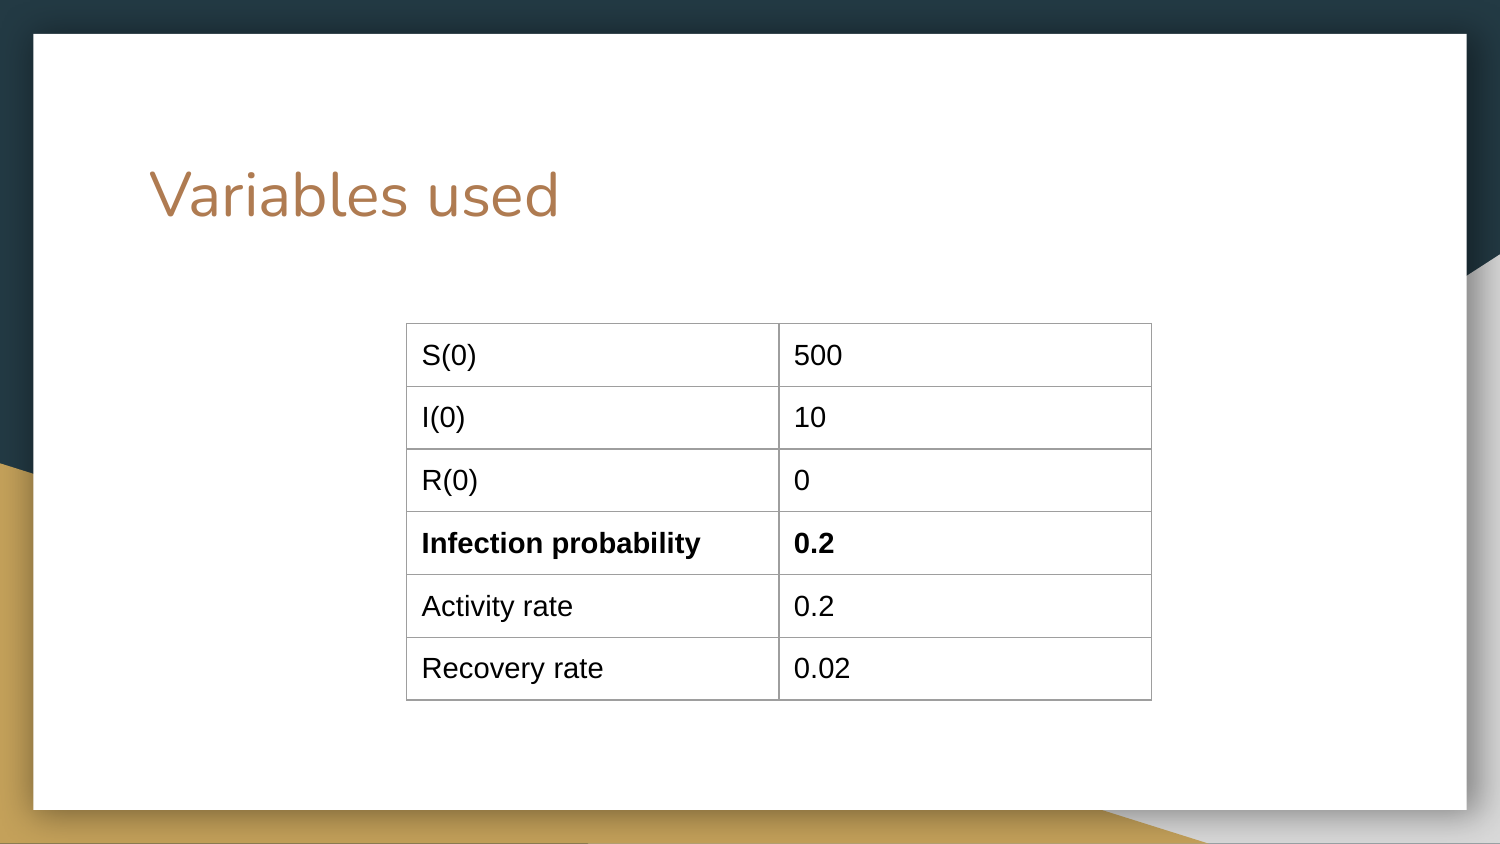

# Variables used
| S(0) | 500 |
| --- | --- |
| I(0) | 10 |
| R(0) | 0 |
| Infection probability | 0.2 |
| Activity rate | 0.2 |
| Recovery rate | 0.02 |